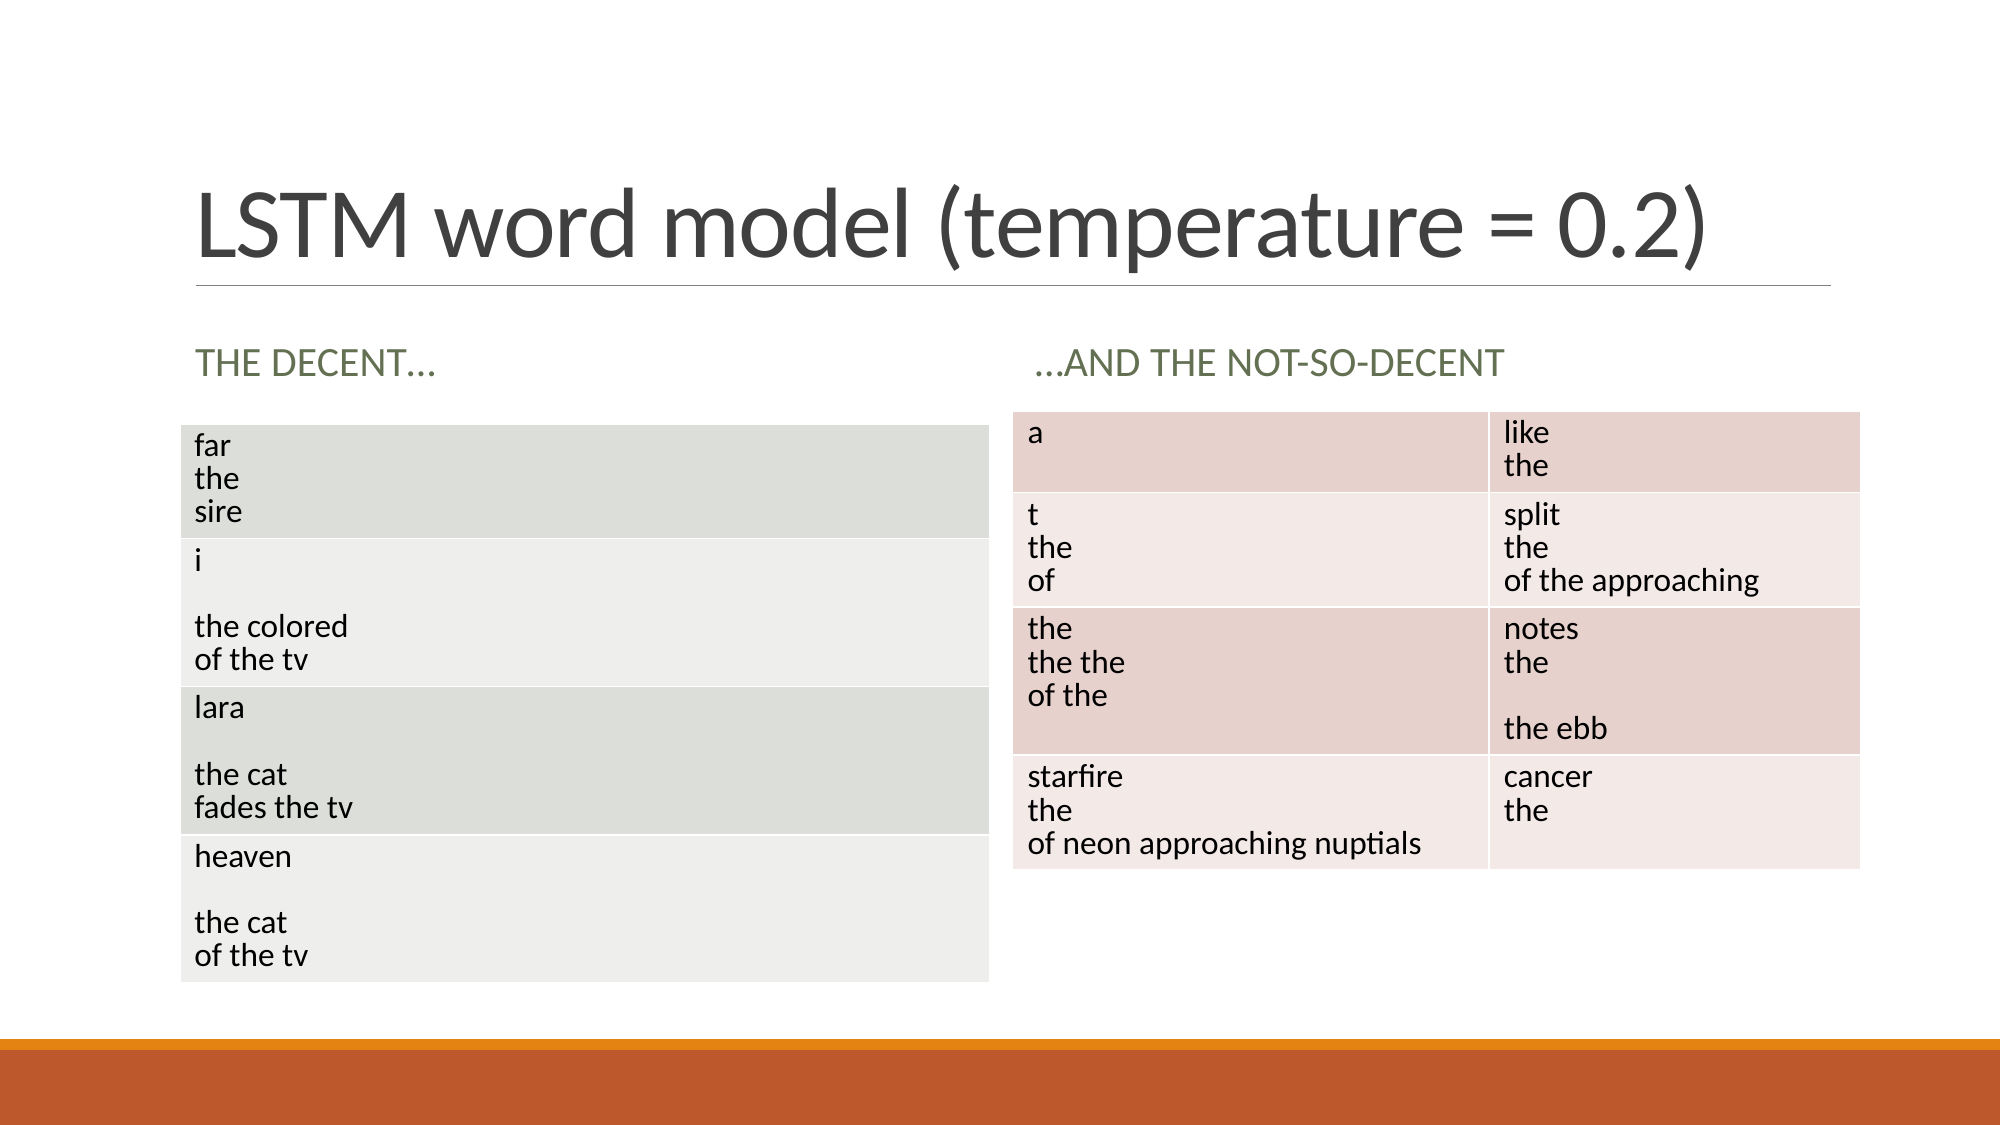

# LSTM word model (temperature = 0.2)
The decent…
…and the not-so-decent
| a | like the |
| --- | --- |
| t the of | split the of the approaching |
| the the the of the | notes the the ebb |
| starfire the of neon approaching nuptials | cancer the |
| far the sire |
| --- |
| i the colored of the tv |
| lara the cat fades the tv |
| heaven the cat of the tv |